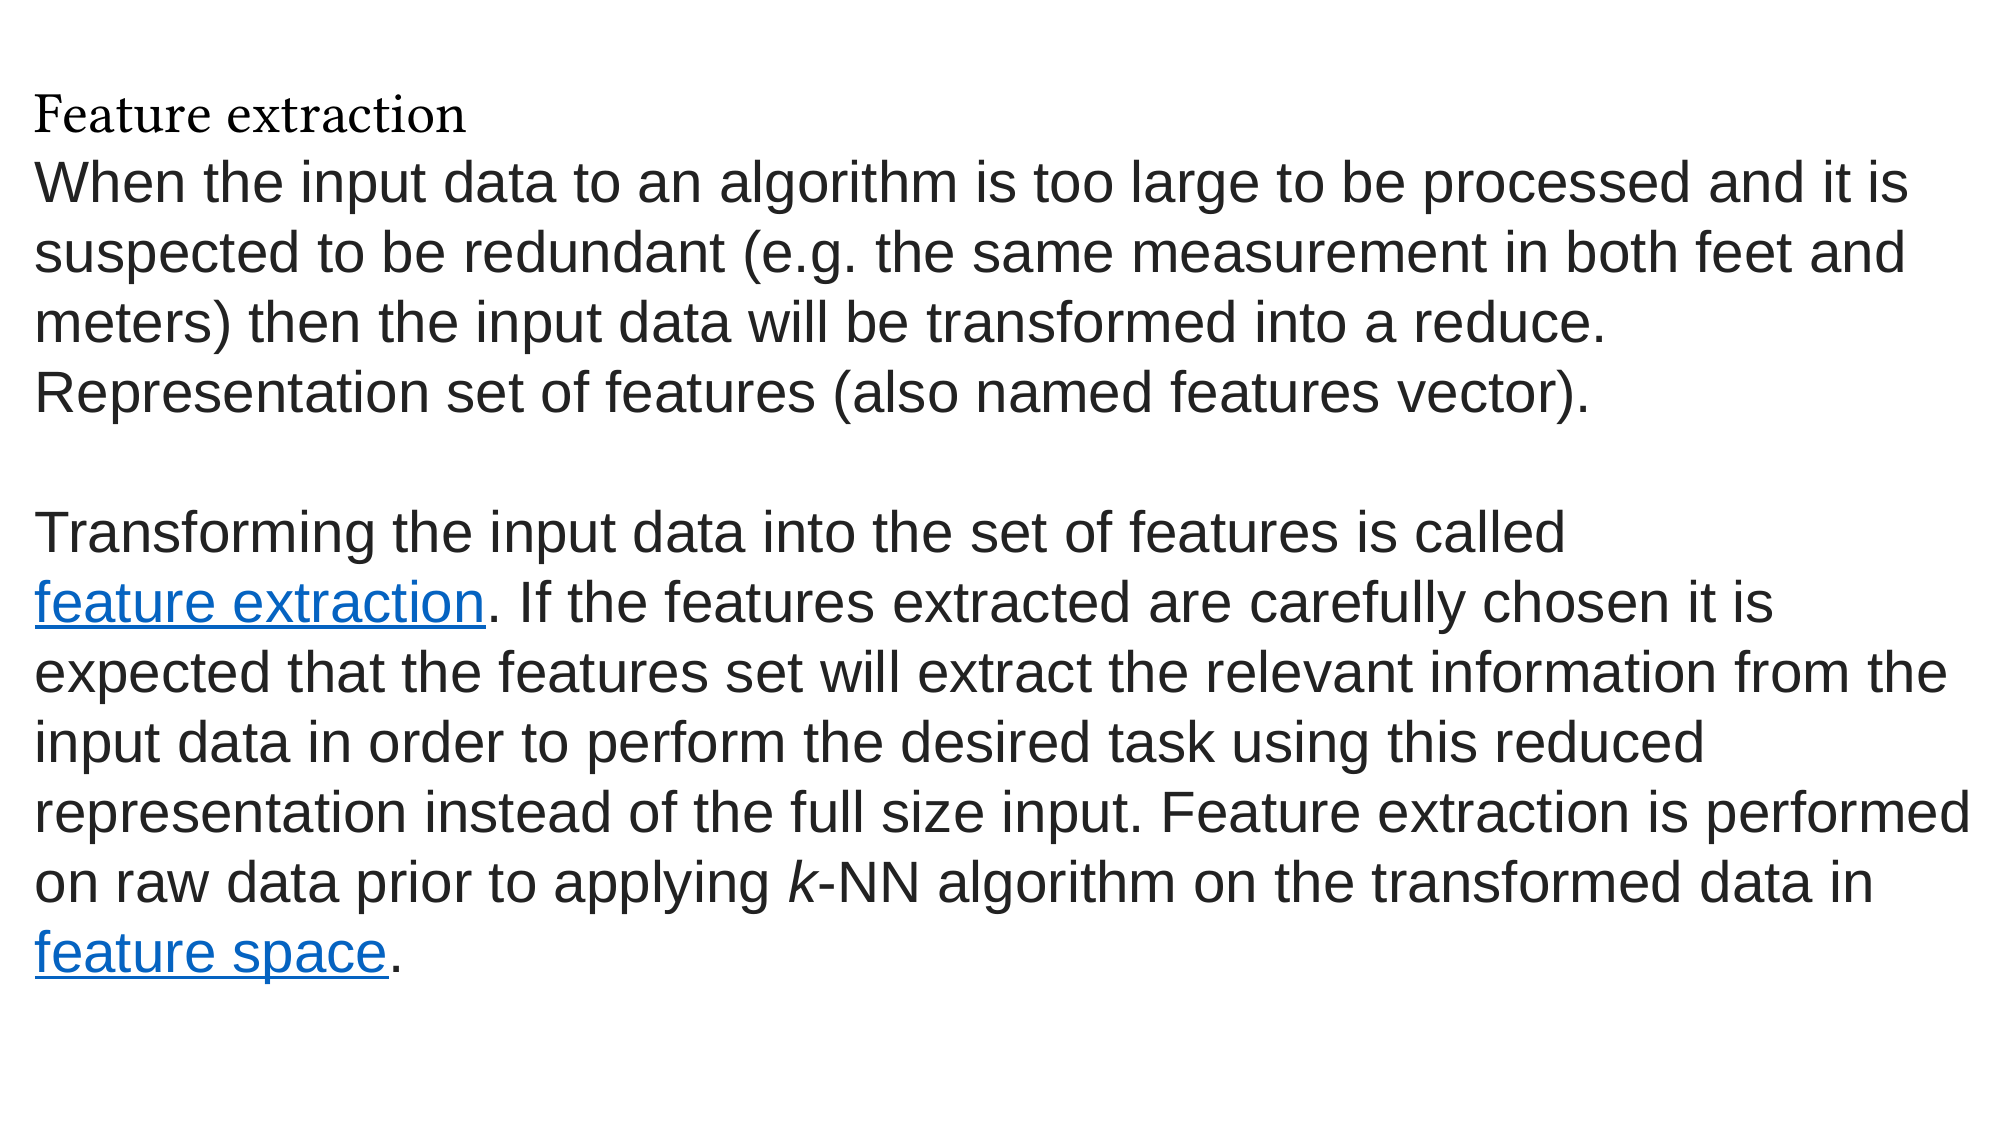

Feature extraction
When the input data to an algorithm is too large to be processed and it is suspected to be redundant (e.g. the same measurement in both feet and meters) then the input data will be transformed into a reduce.
Representation set of features (also named features vector).

Transforming the input data into the set of features is called feature extraction. If the features extracted are carefully chosen it is expected that the features set will extract the relevant information from the input data in order to perform the desired task using this reduced representation instead of the full size input. Feature extraction is performed on raw data prior to applying k-NN algorithm on the transformed data in feature space.